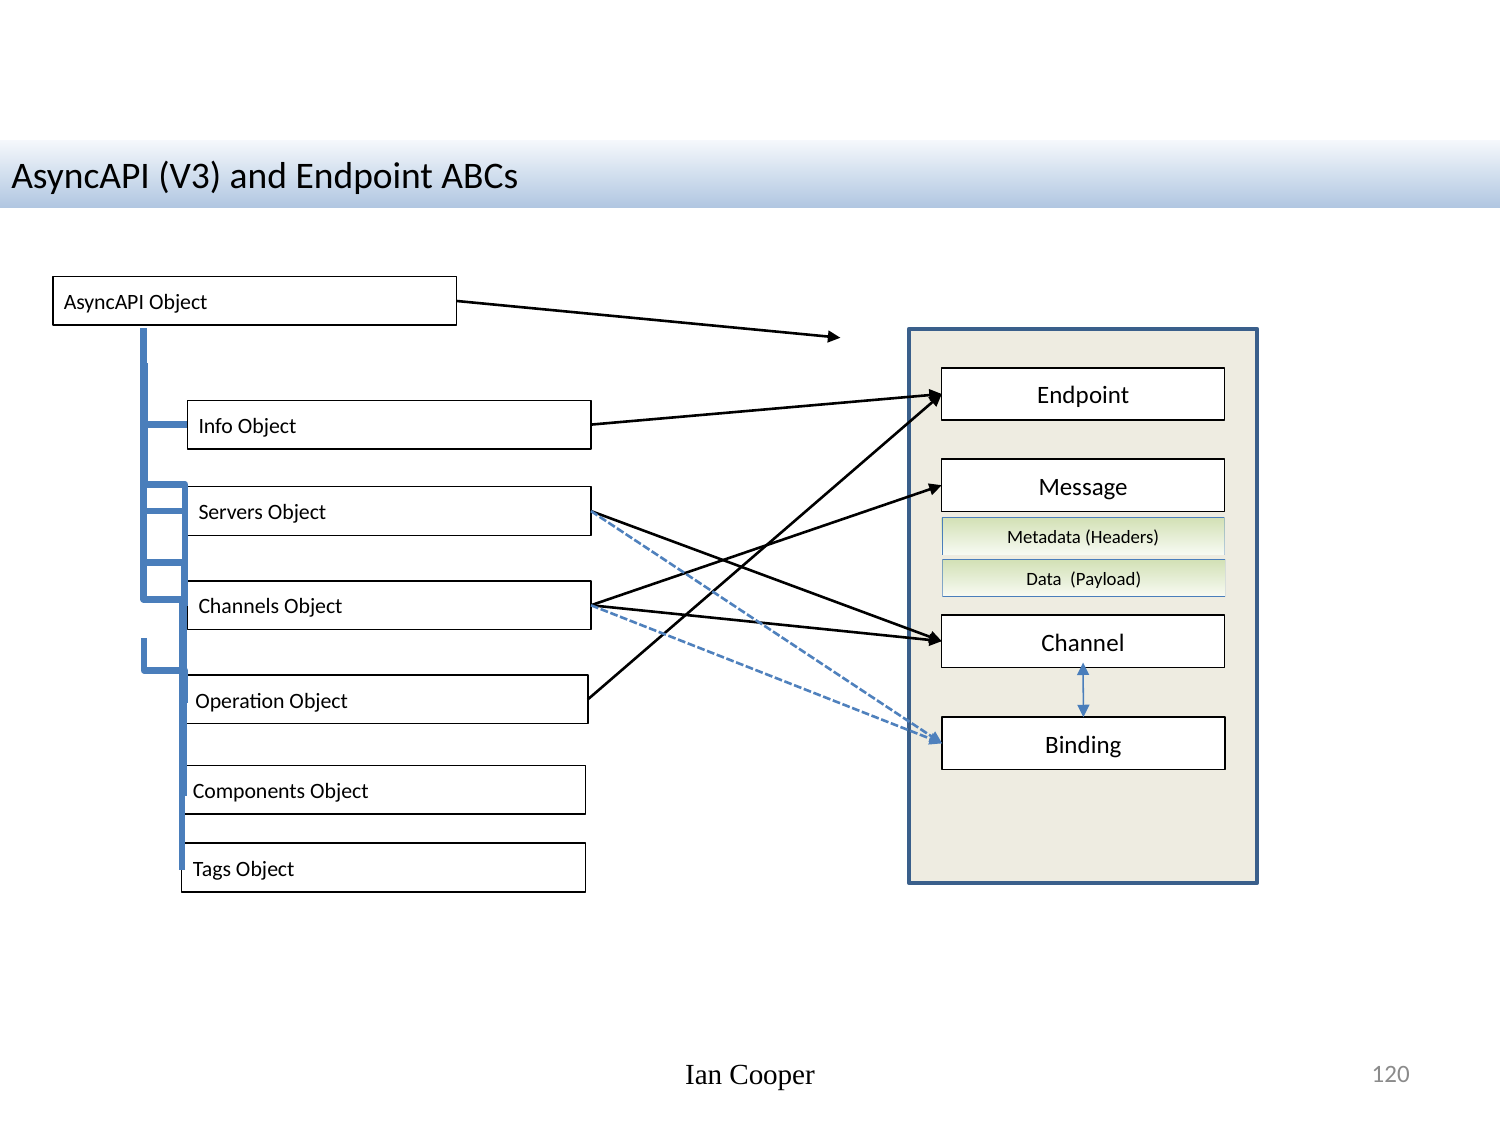

AsyncAPI (V3) and Endpoint ABCs
AsyncAPI Object

Endpoint
Info Object
Message
Servers Object
Metadata (Headers)
Data  (Payload)
Channels Object
Channel
Operation Object
Binding
Components Object
Tags Object
Ian Cooper
120